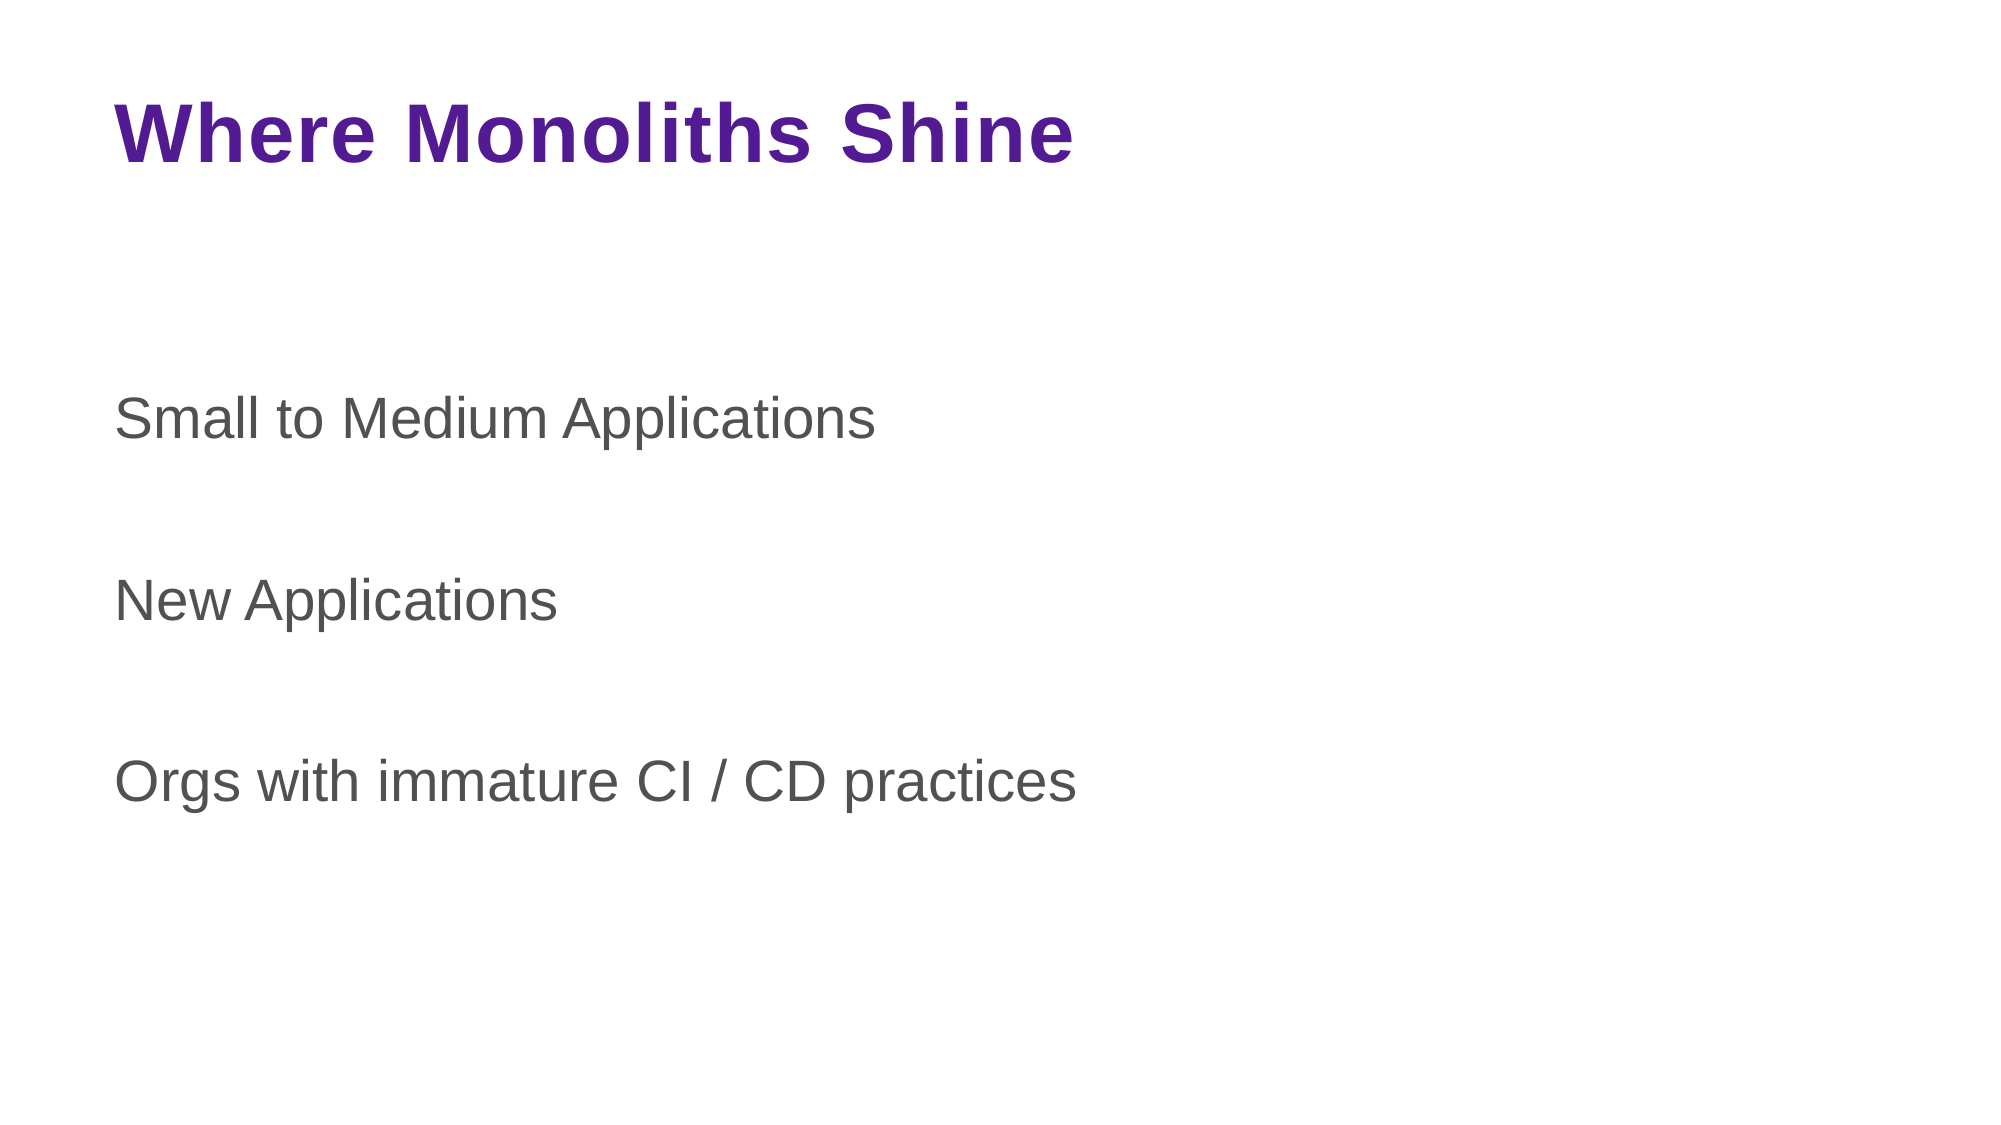

# Where Monoliths Shine
Small to Medium Applications

New Applications

Orgs with immature CI / CD practices